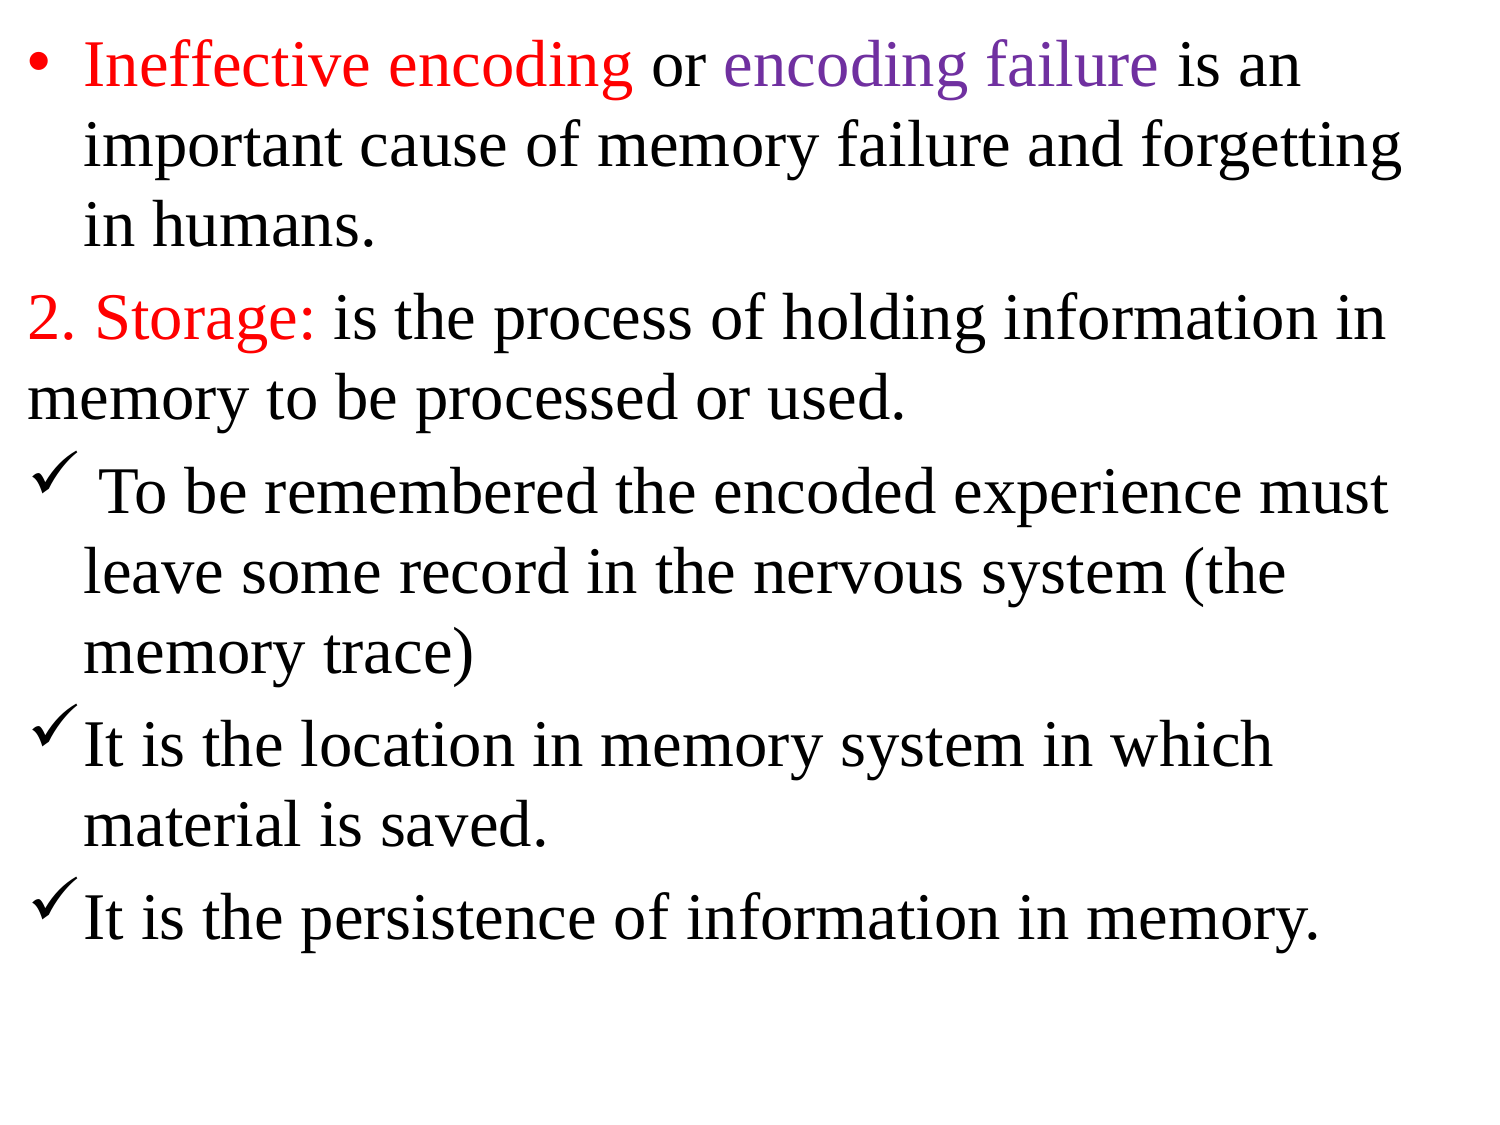

Ineffective encoding or encoding failure is an important cause of memory failure and forgetting in humans.
2. Storage: is the process of holding information in memory to be processed or used.
 To be remembered the encoded experience must leave some record in the nervous system (the memory trace)
It is the location in memory system in which material is saved.
It is the persistence of information in memory.